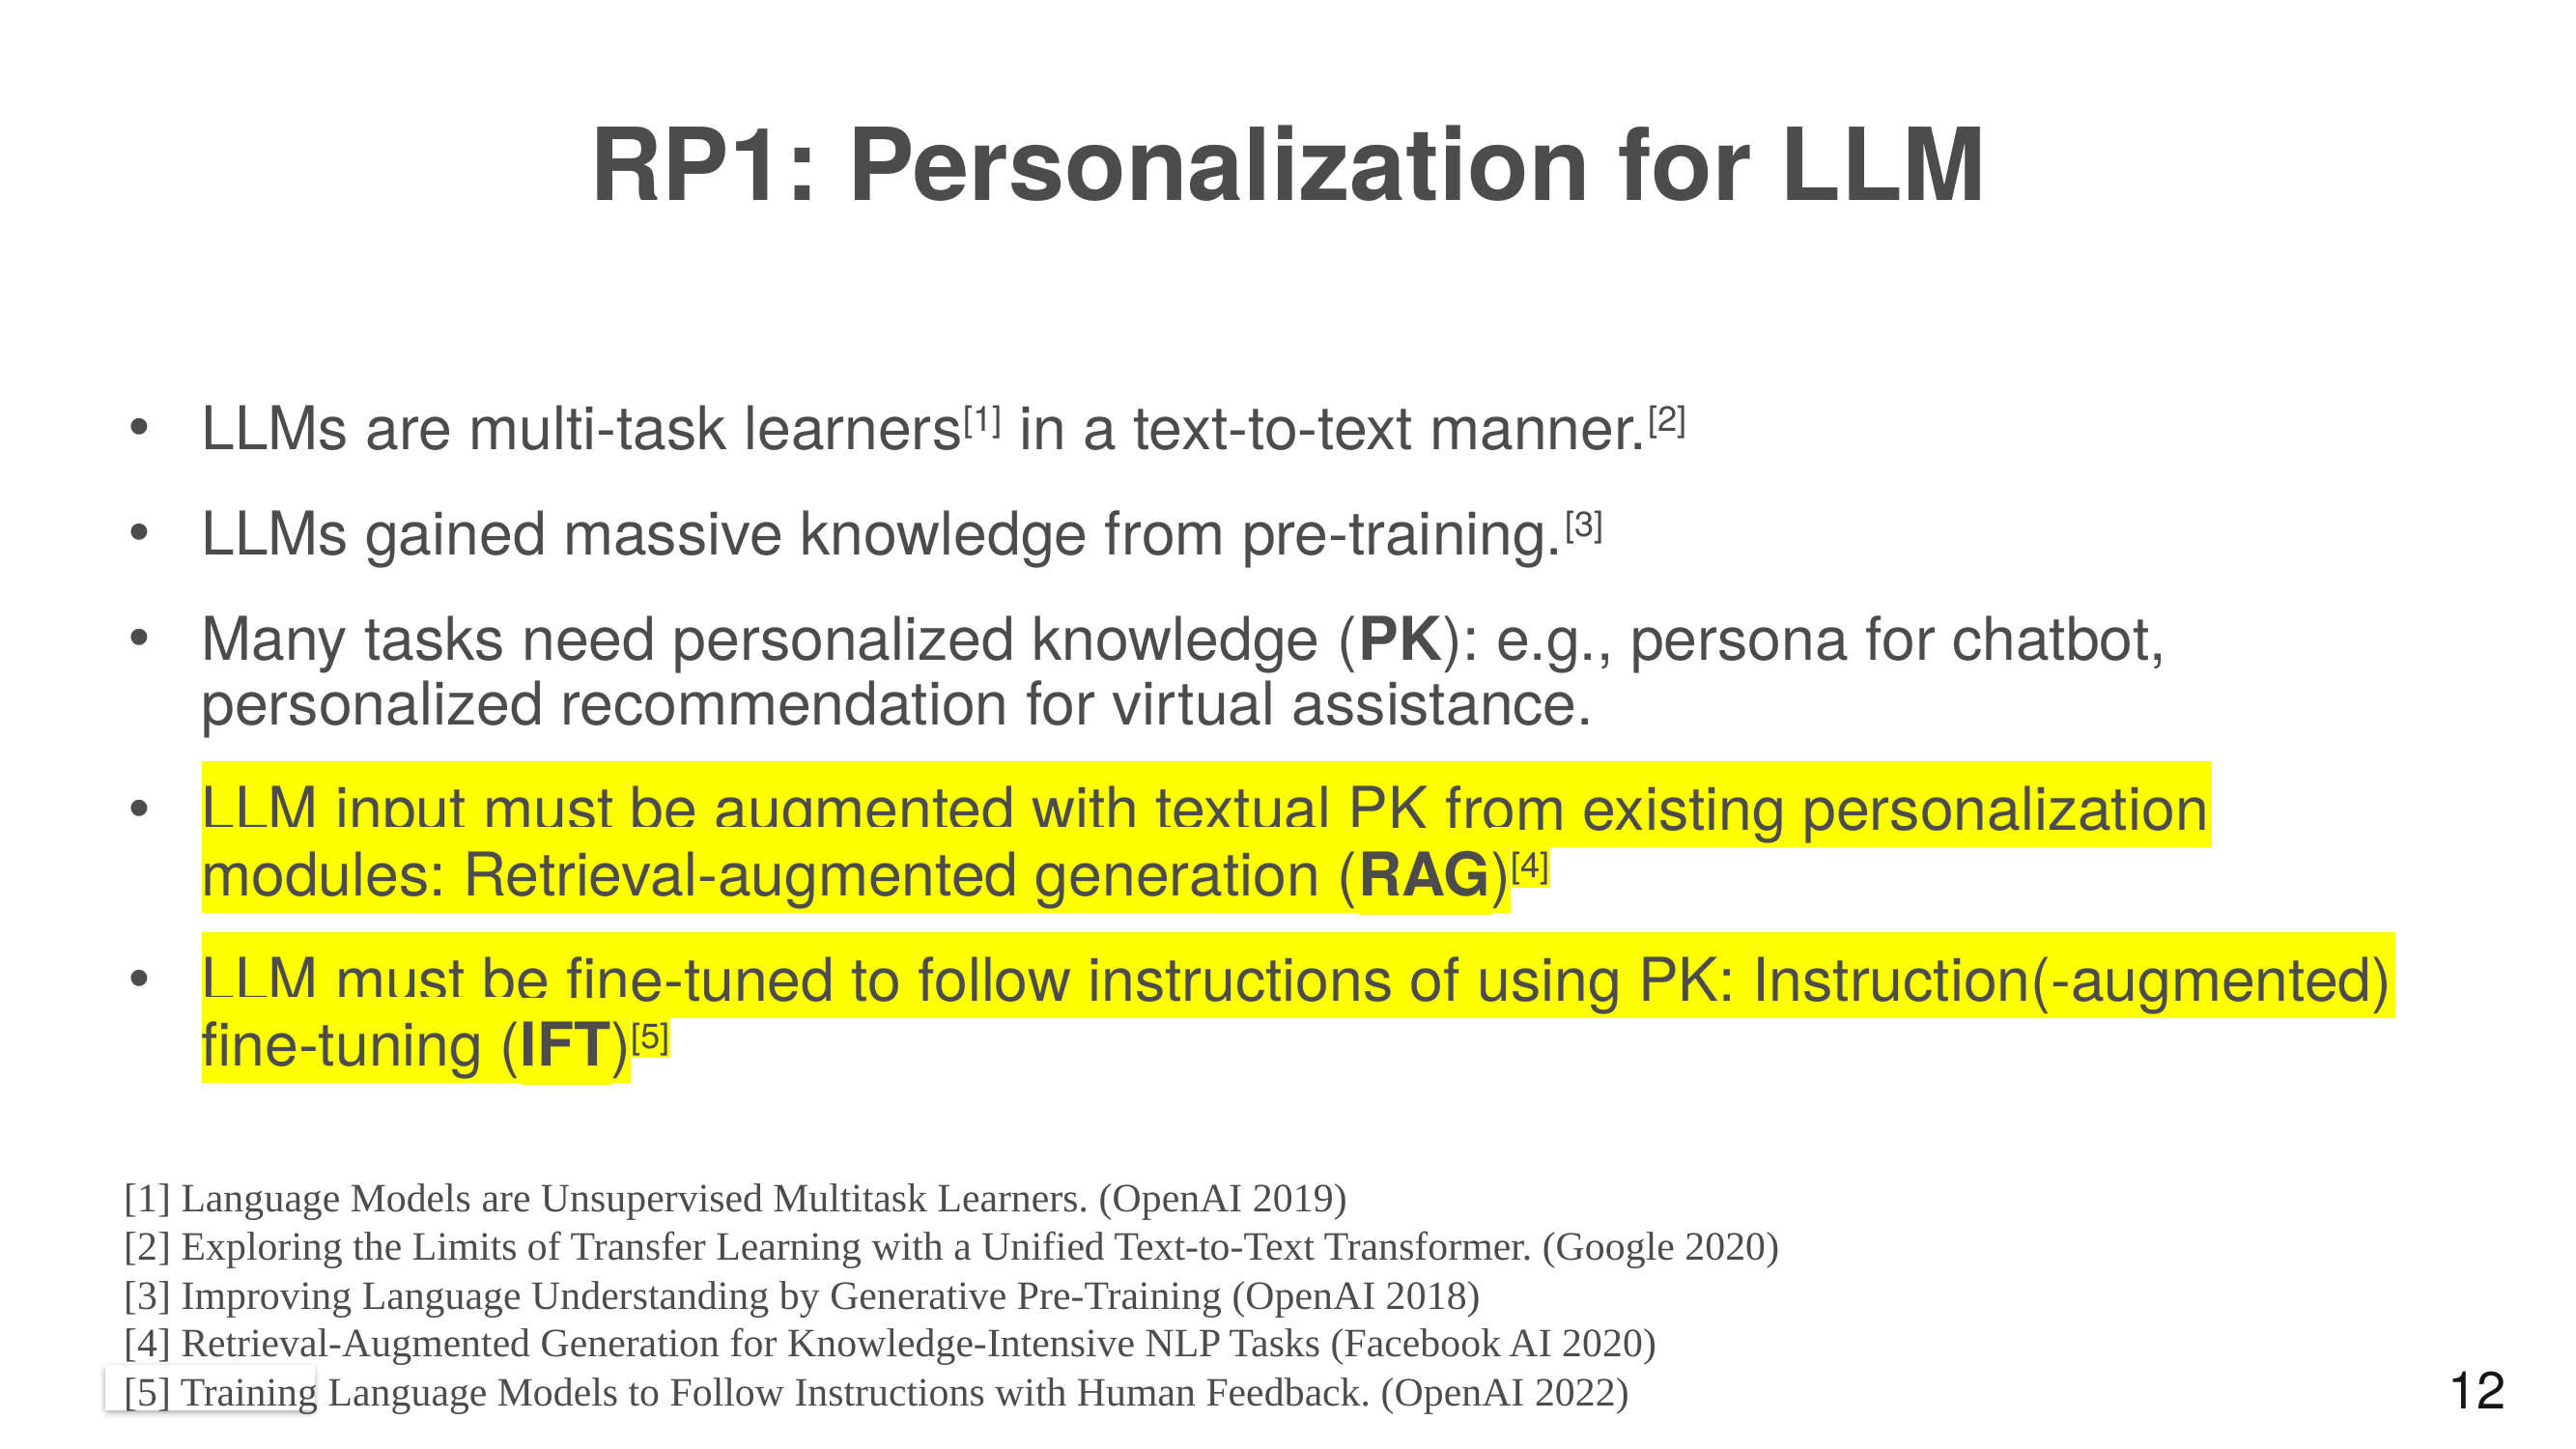

# RP1: Personalization for LLM

LLMs are multi-task learners[1] in a text-to-text manner.[2]
LLMs gained massive knowledge from pre-training.[3]
Many tasks need personalized knowledge (PK): e.g., persona for chatbot, personalized recommendation for virtual assistance.
LLM input must be augmented with textual PK from existing personalization modules: Retrieval-augmented generation (RAG)[4]
LLM must be fine-tuned to follow instructions of using PK: Instruction(-augmented) fine-tuning (IFT)[5]
[1] Language Models are Unsupervised Multitask Learners. (OpenAI 2019)
[2] Exploring the Limits of Transfer Learning with a Unified Text-to-Text Transformer. (Google 2020)
[3] Improving Language Understanding by Generative Pre-Training (OpenAI 2018)
[4] Retrieval-Augmented Generation for Knowledge-Intensive NLP Tasks (Facebook AI 2020)
[5] Training Language Models to Follow Instructions with Human Feedback. (OpenAI 2022)
12